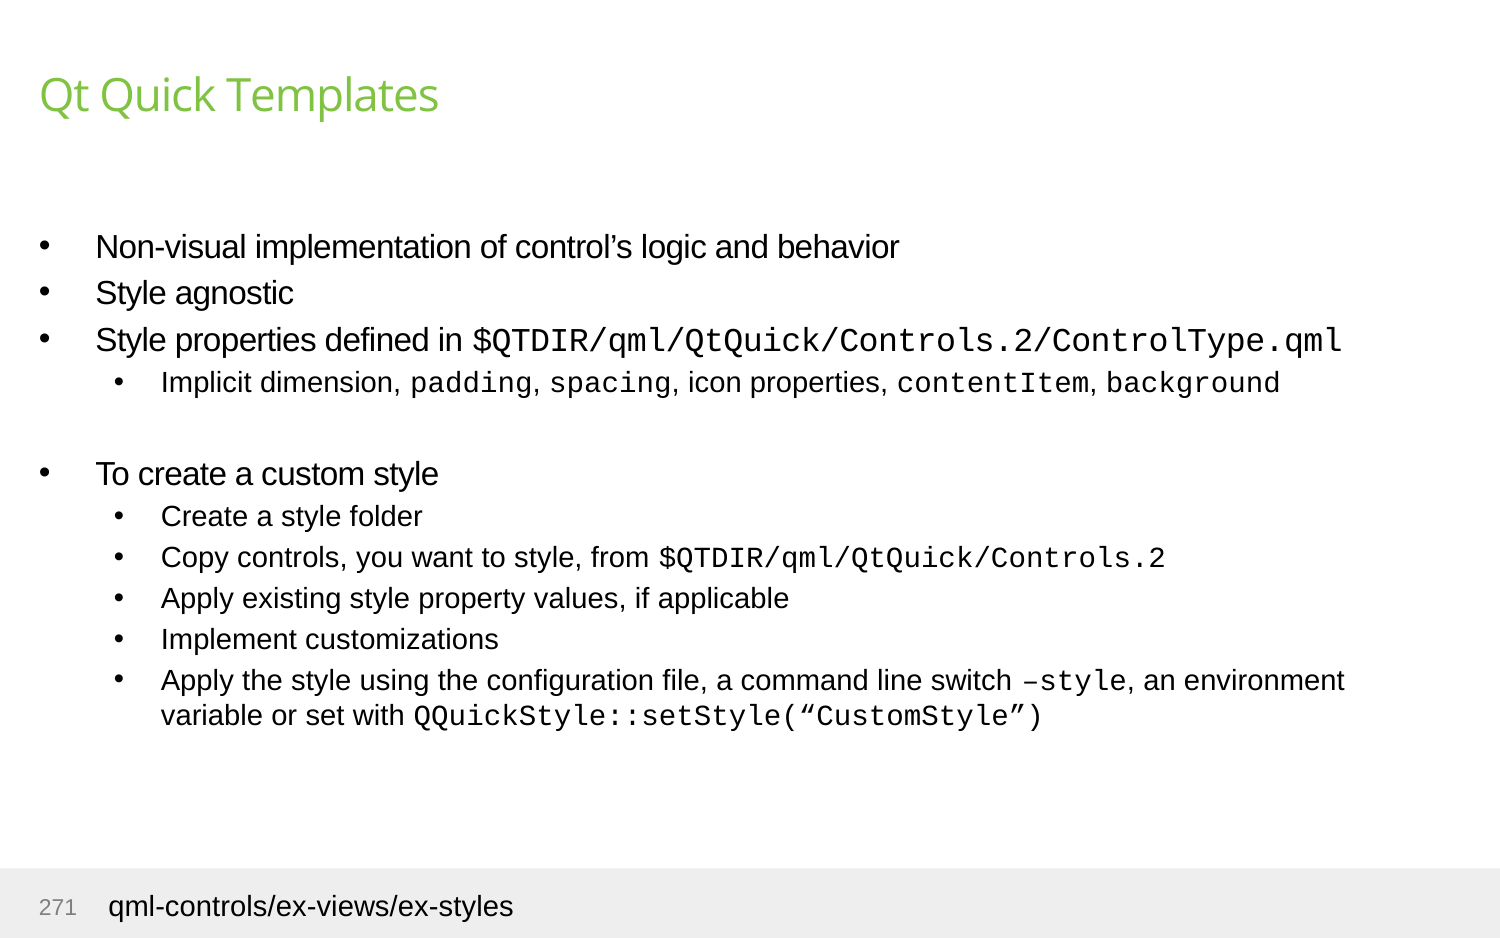

# Qt Quick Templates
Non-visual implementation of control’s logic and behavior
Style agnostic
Style properties defined in $QTDIR/qml/QtQuick/Controls.2/ControlType.qml
Implicit dimension, padding, spacing, icon properties, contentItem, background

To create a custom style
Create a style folder
Copy controls, you want to style, from $QTDIR/qml/QtQuick/Controls.2
Apply existing style property values, if applicable
Implement customizations
Apply the style using the configuration file, a command line switch –style, an environment variable or set with QQuickStyle::setStyle(“CustomStyle”)

271
qml-controls/ex-views/ex-styles